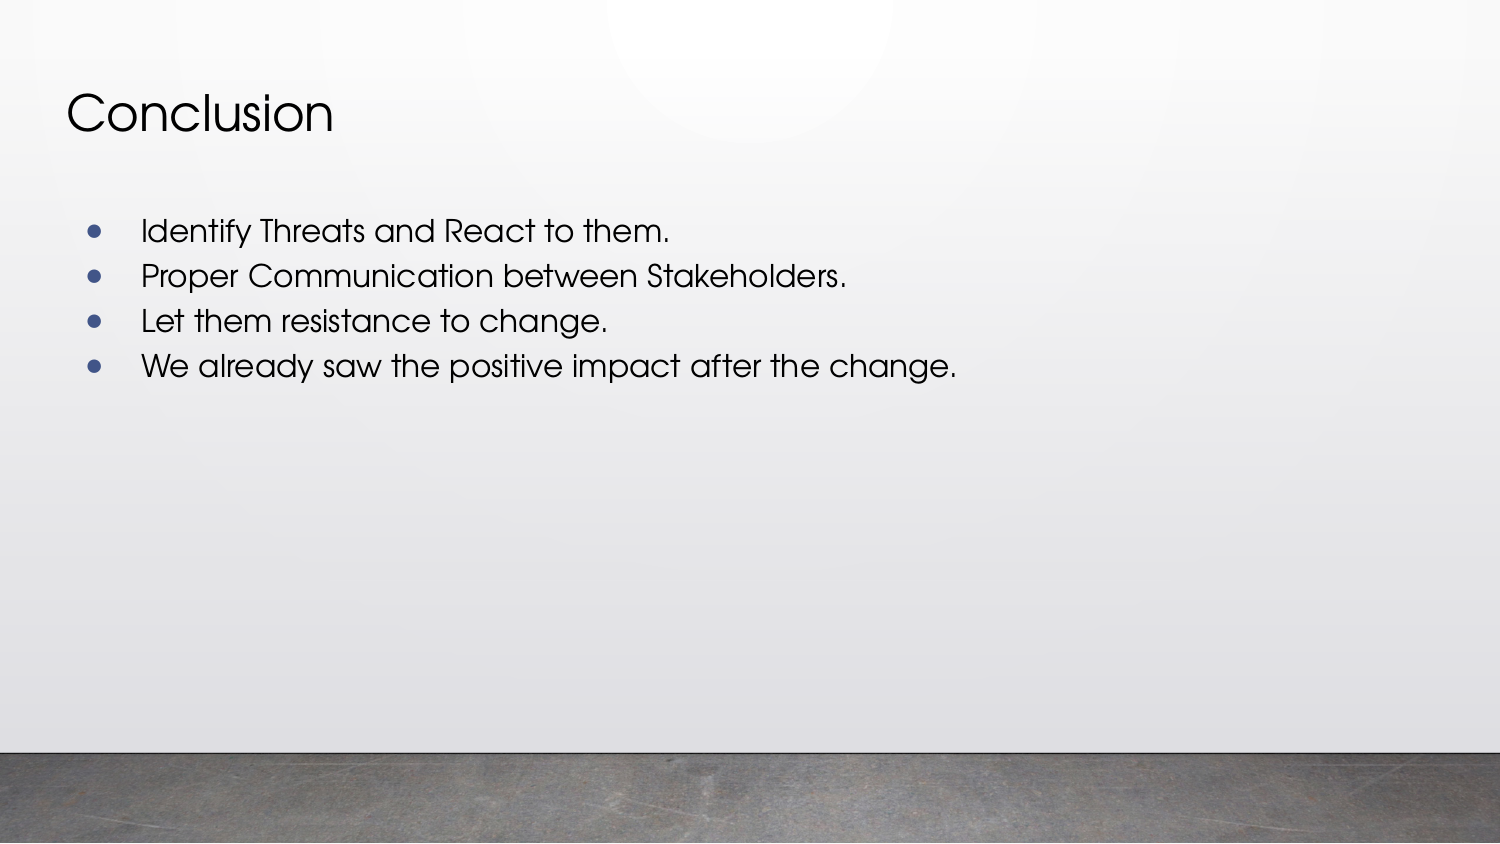

# Conclusion
Identify Threats and React to them.
Proper Communication between Stakeholders.
Let them resistance to change.
We already saw the positive impact after the change.